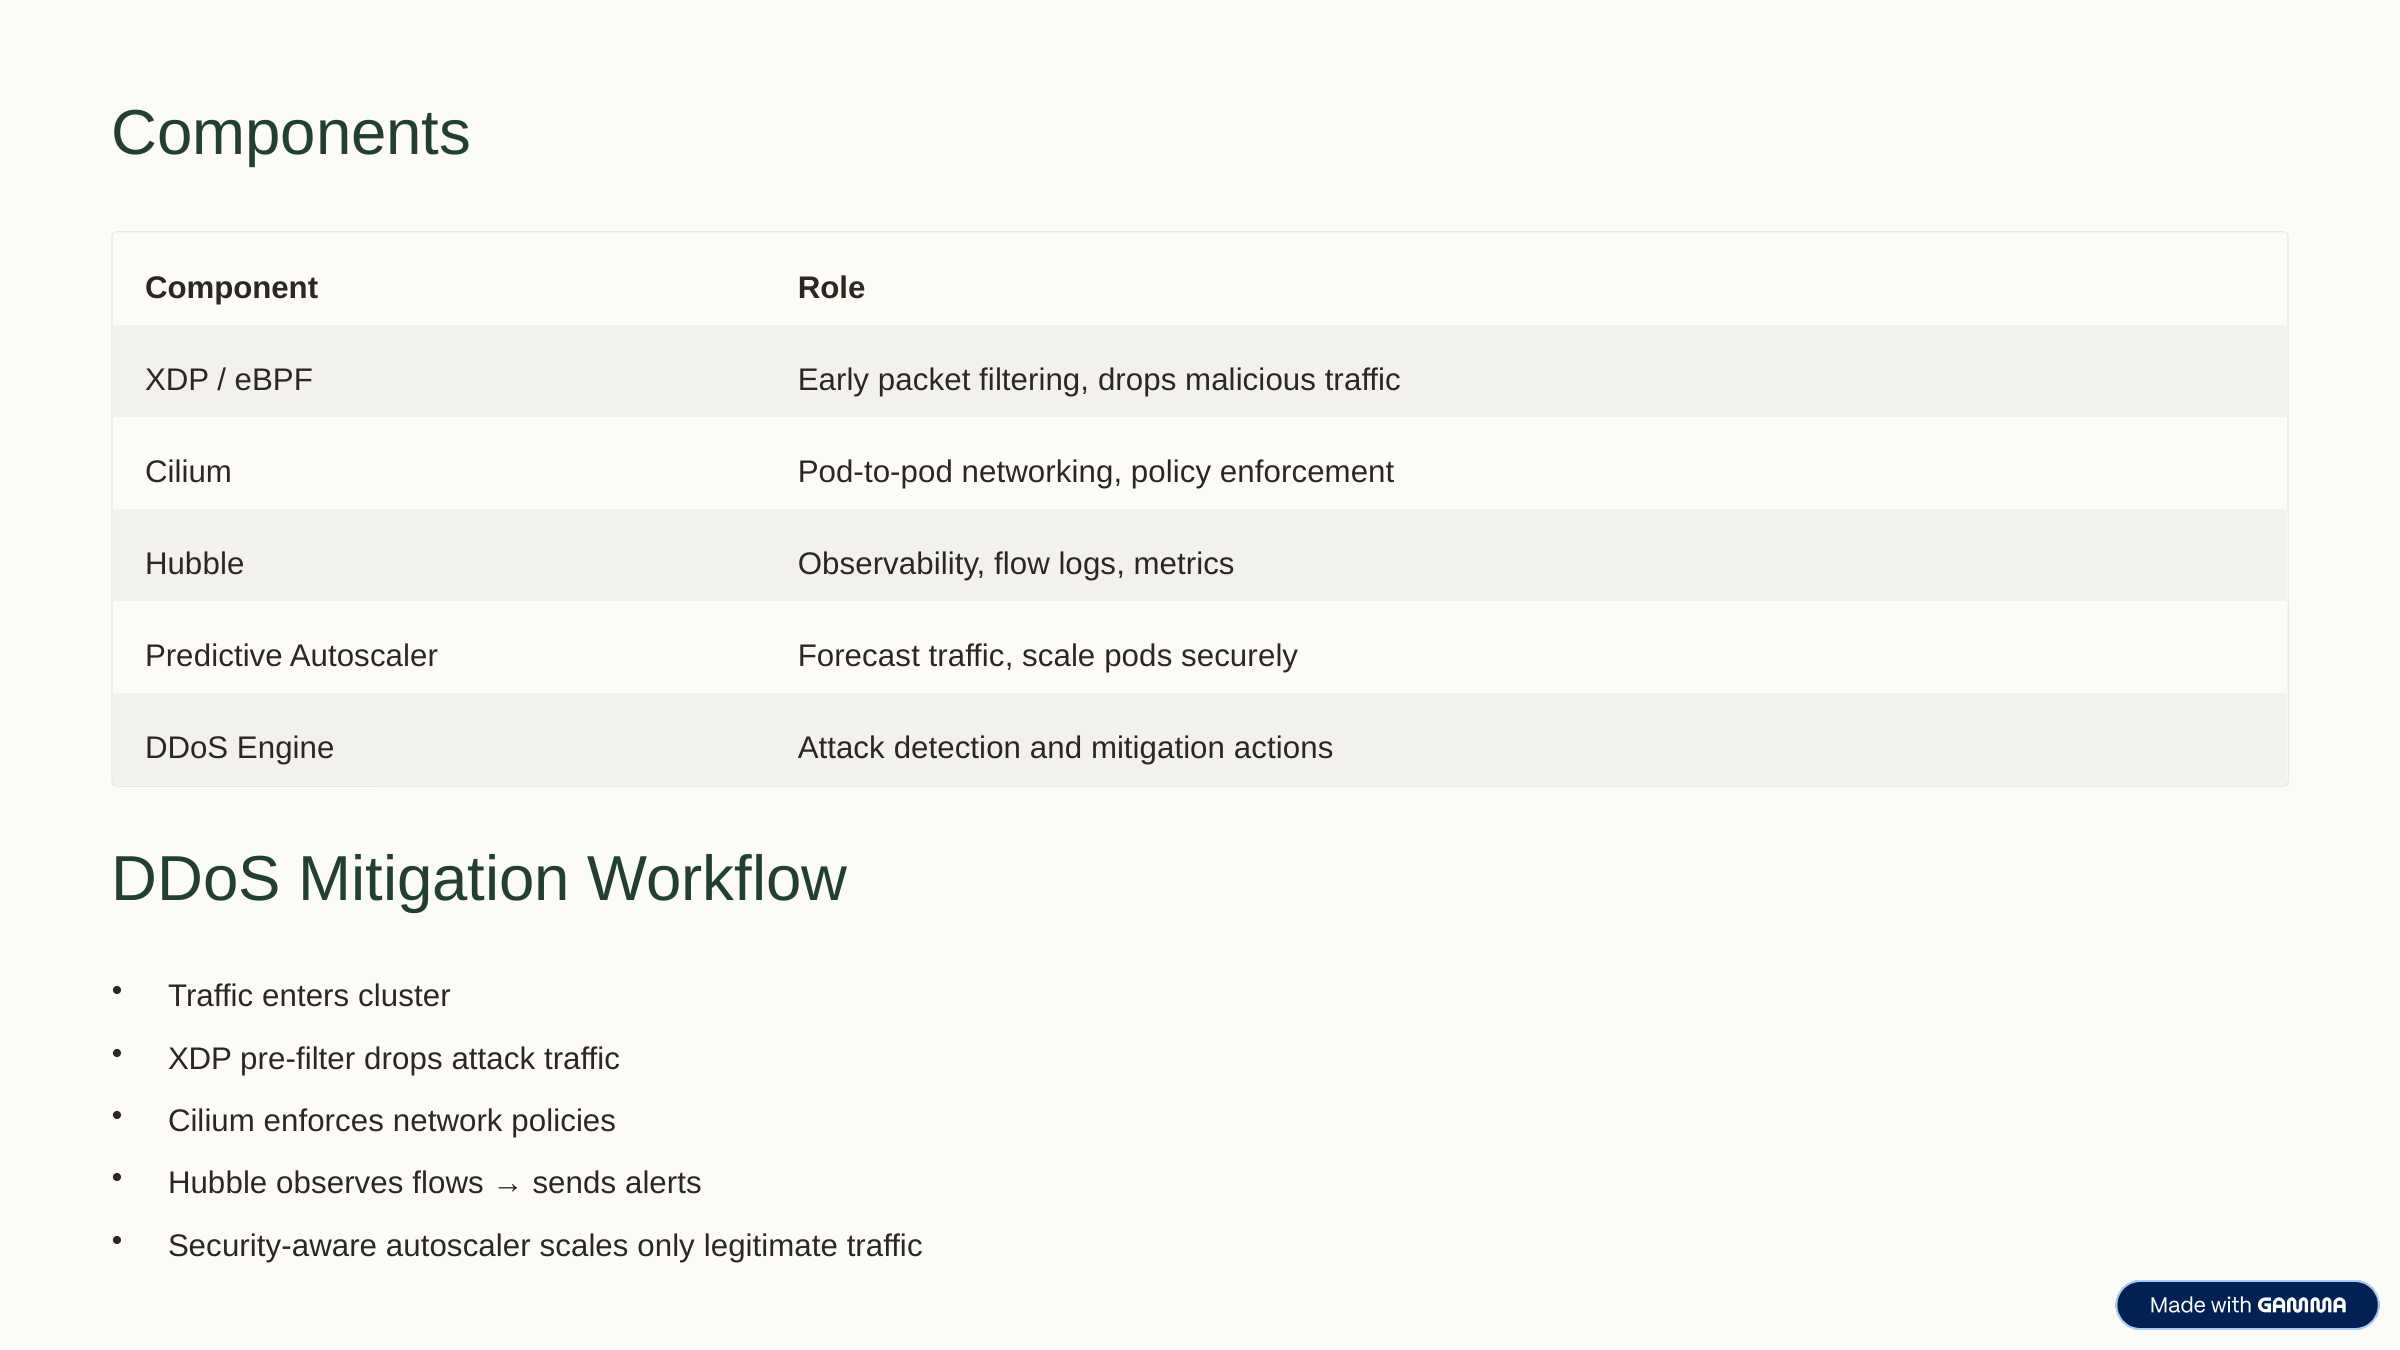

Components

Component
Role

XDP / eBPF
Early packet filtering, drops malicious traffic

Cilium
Pod-to-pod networking, policy enforcement

Hubble
Observability, flow logs, metrics

Predictive Autoscaler
Forecast traffic, scale pods securely

DDoS Engine
Attack detection and mitigation actions
DDoS Mitigation Workflow
Traffic enters cluster
XDP pre-filter drops attack traffic
Cilium enforces network policies
Hubble observes flows → sends alerts
Security-aware autoscaler scales only legitimate traffic